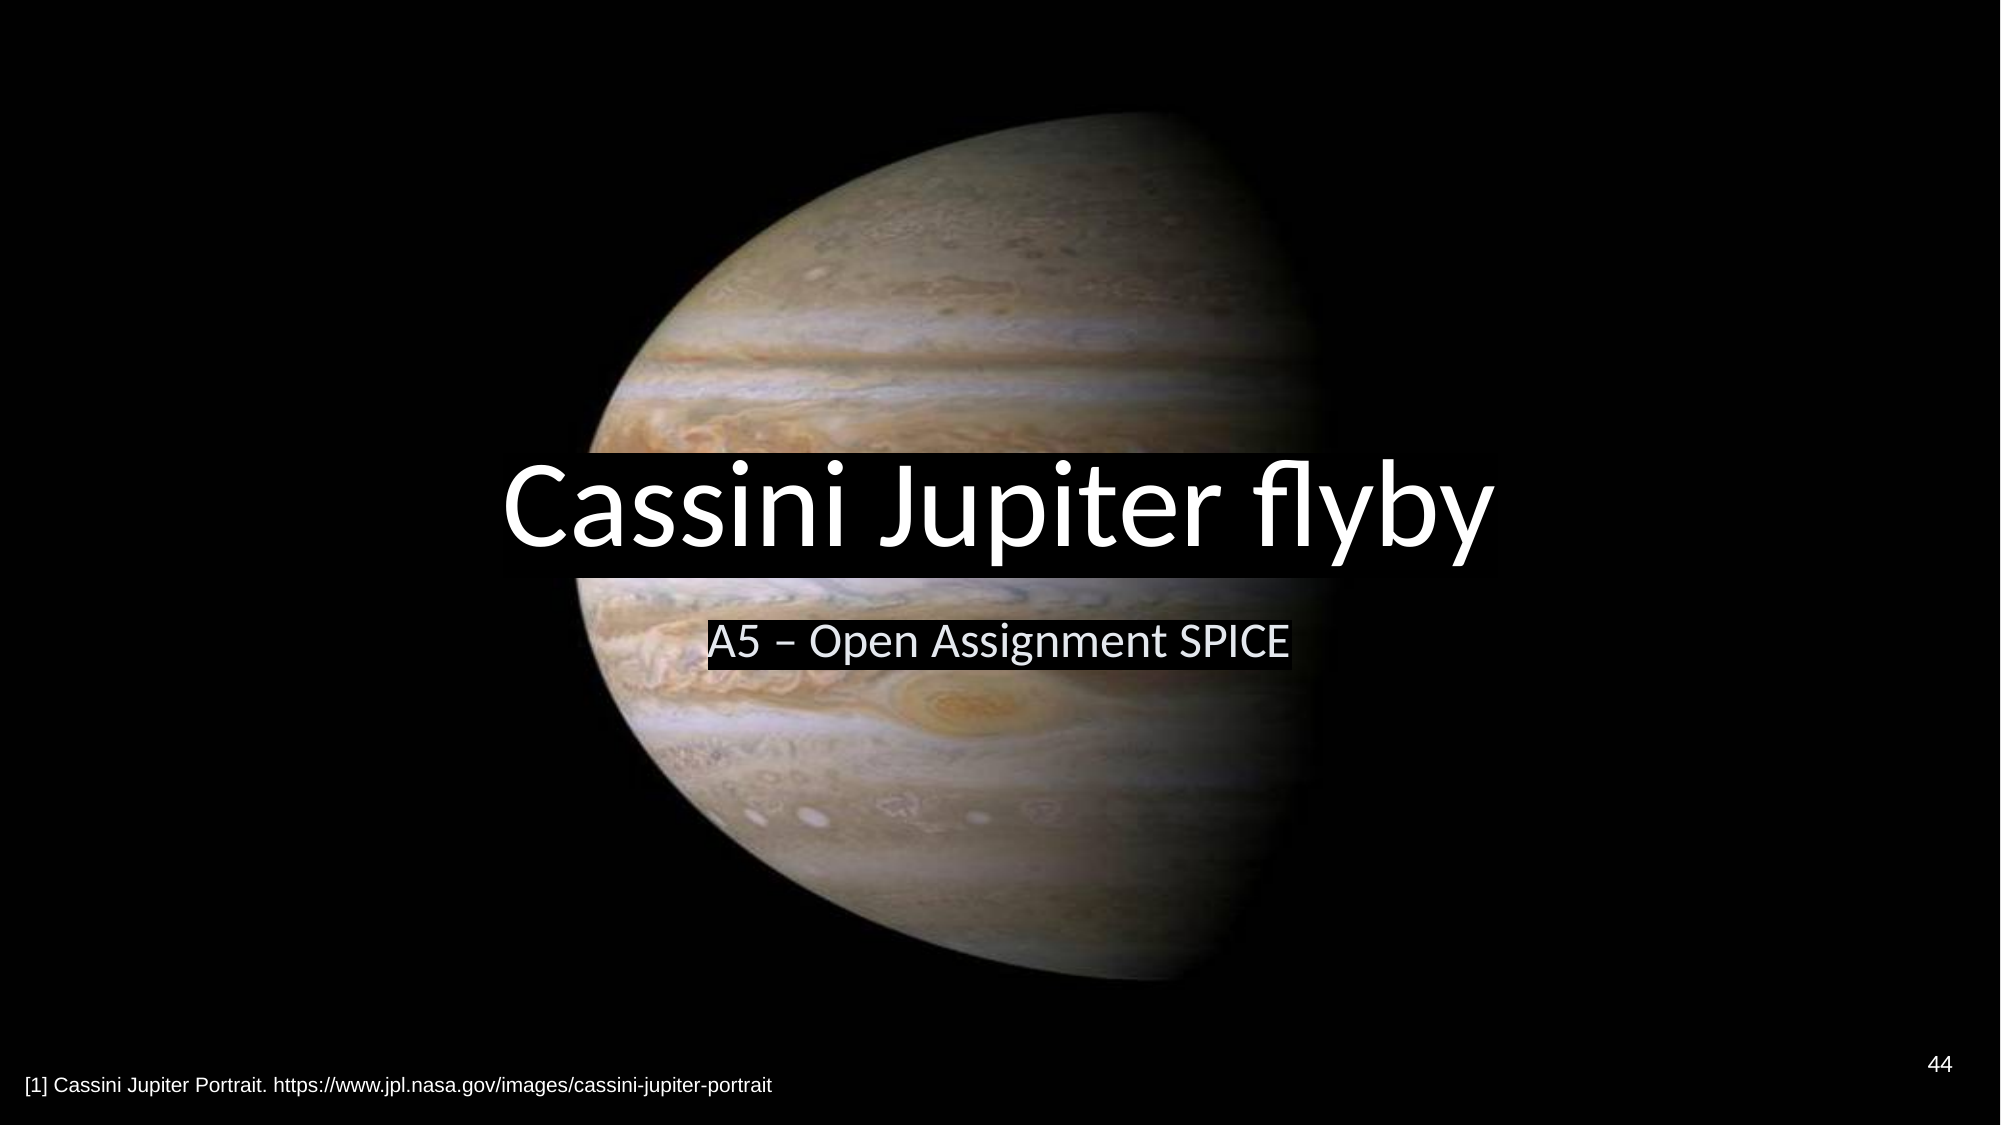

# Cassini Jupiter flyby
A5 – Open Assignment SPICE
44
[1] Cassini Jupiter Portrait. https://www.jpl.nasa.gov/images/cassini-jupiter-portrait